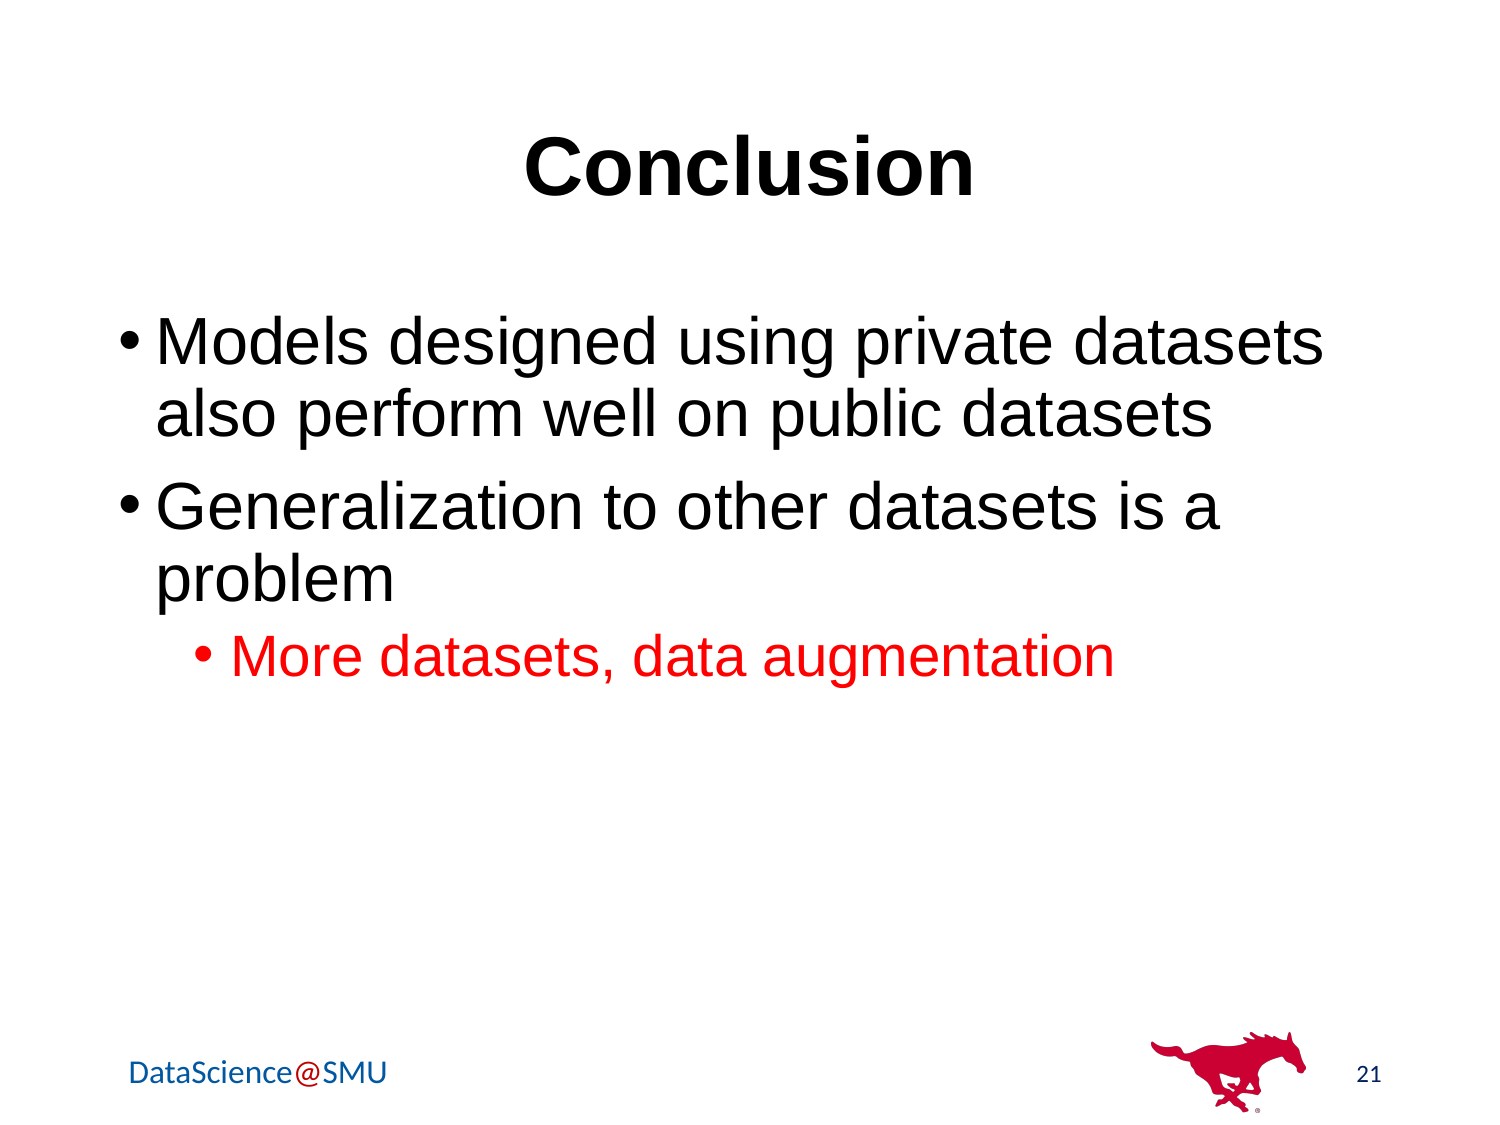

# Conclusion
Models designed using private datasets also perform well on public datasets
Generalization to other datasets is a problem
More datasets, data augmentation
21